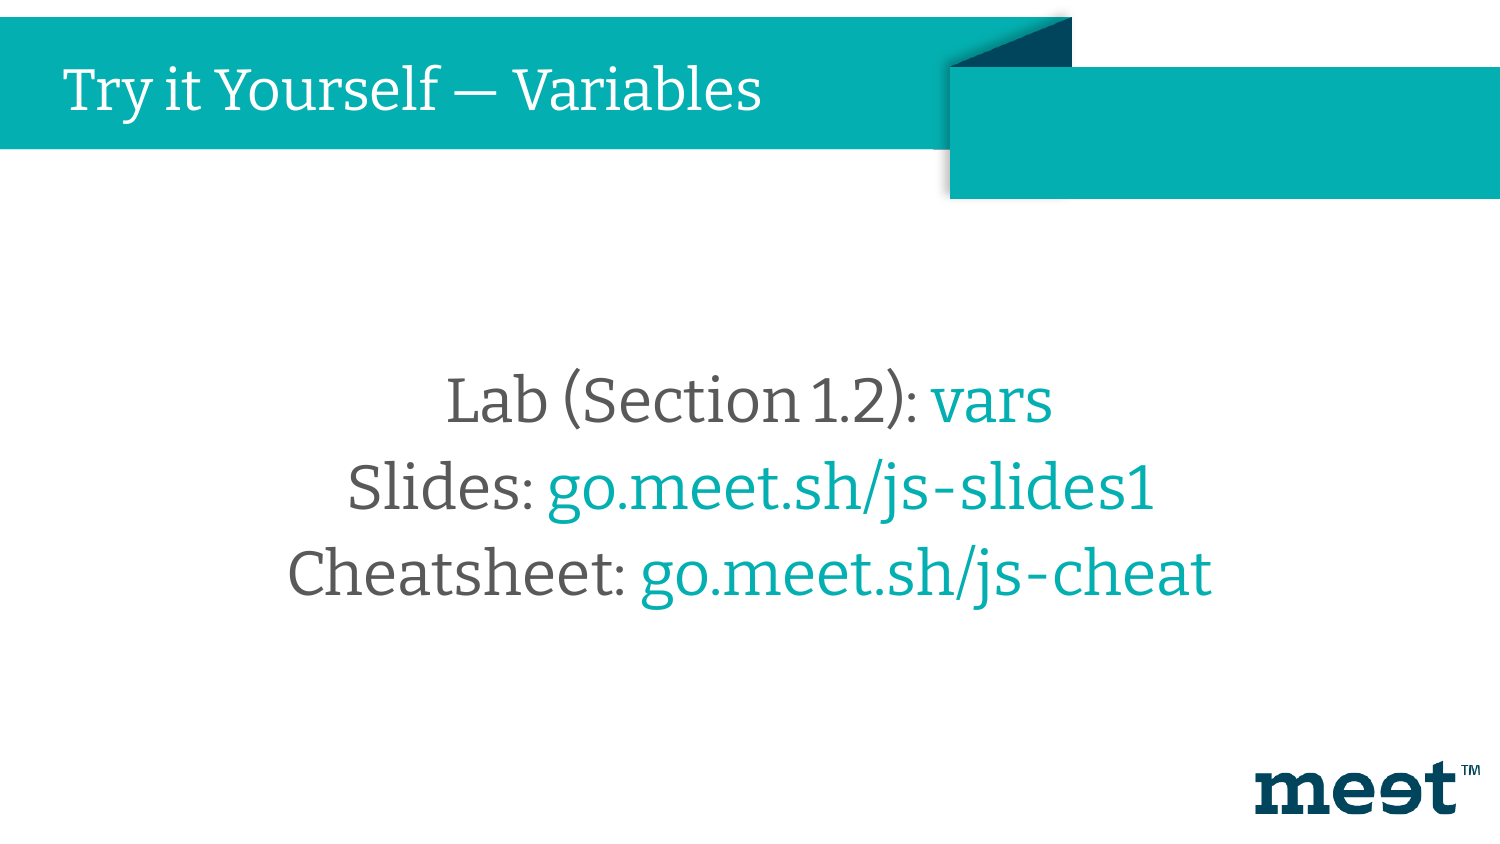

Try it Yourself — Variables
Lab (Section 1.2): vars
Slides: go.meet.sh/js-slides1
Cheatsheet: go.meet.sh/js-cheat